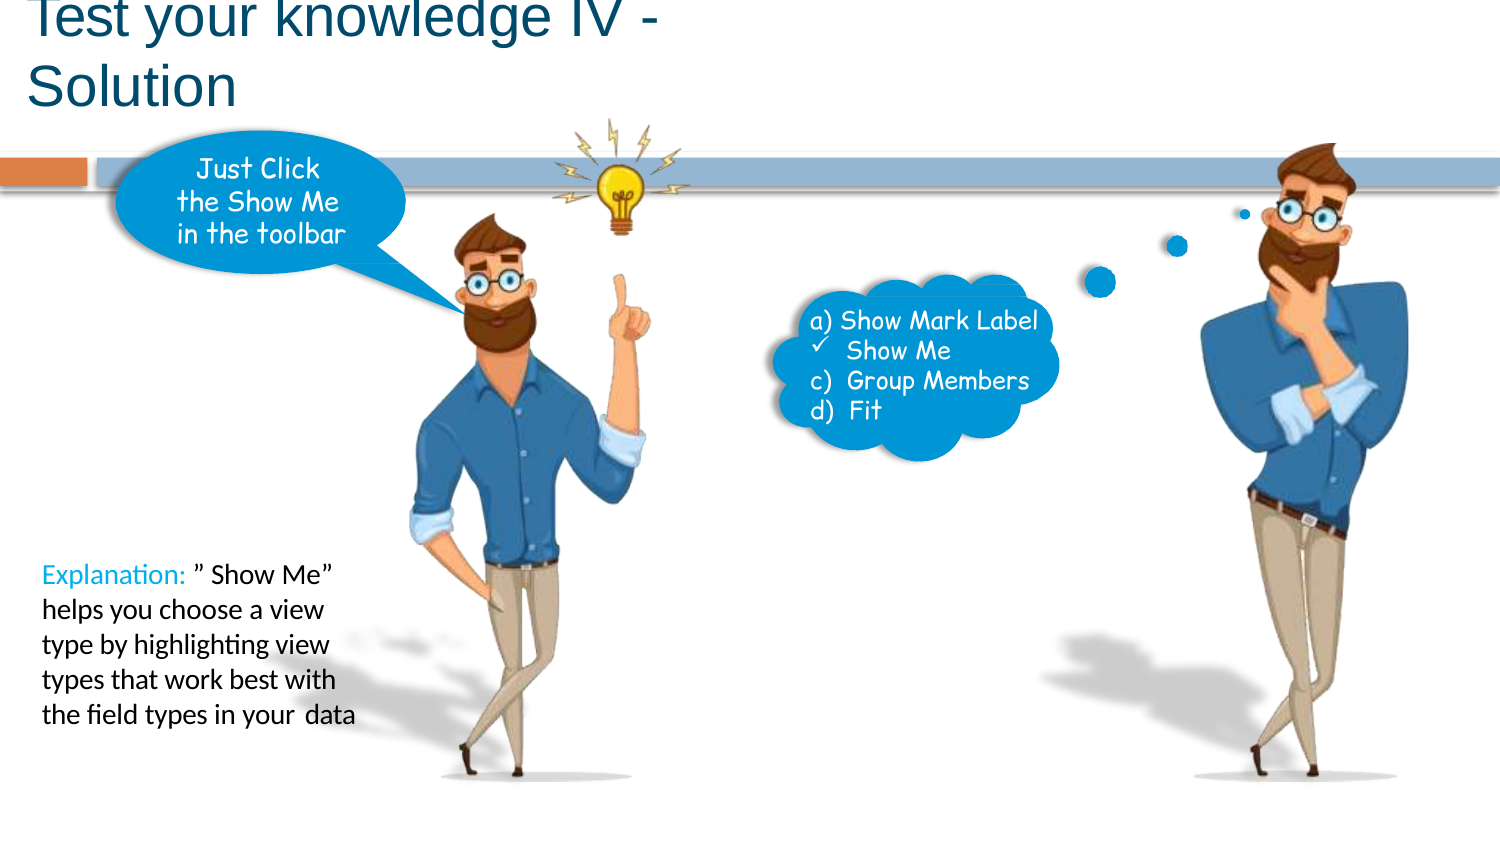

# Test your knowledge IV - Solution

Just Click  the Show Me  in the toolbar

a) Show Mark Label
Show Me
Group Members
Fit
Explanation: ” Show Me”  helps you choose a view  type by highlighting view  types that work best with  the field types in your data